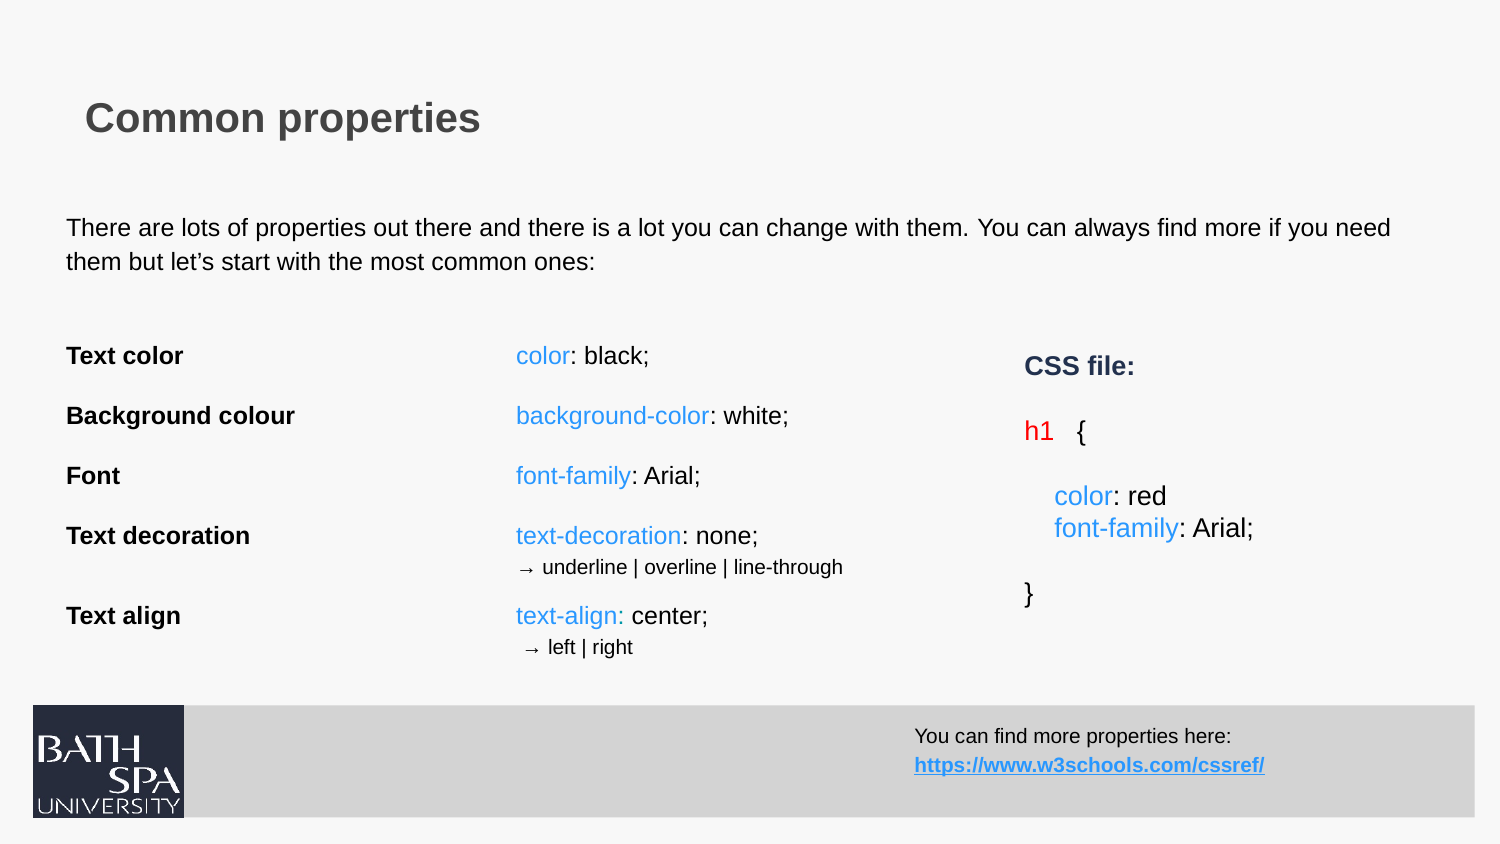

# Common properties
There are lots of properties out there and there is a lot you can change with them. You can always find more if you need them but let’s start with the most common ones:
Text color			color: black;

Background colour		background-color: white;

Font			font-family: Arial;

Text decoration		text-decoration: none;
			→ underline | overline | line-through
Text align			text-align: center;
			 → left | right

CSS file:

h1   {
    color: red
    font-family: Arial;
}
You can find more properties here: https://www.w3schools.com/cssref/